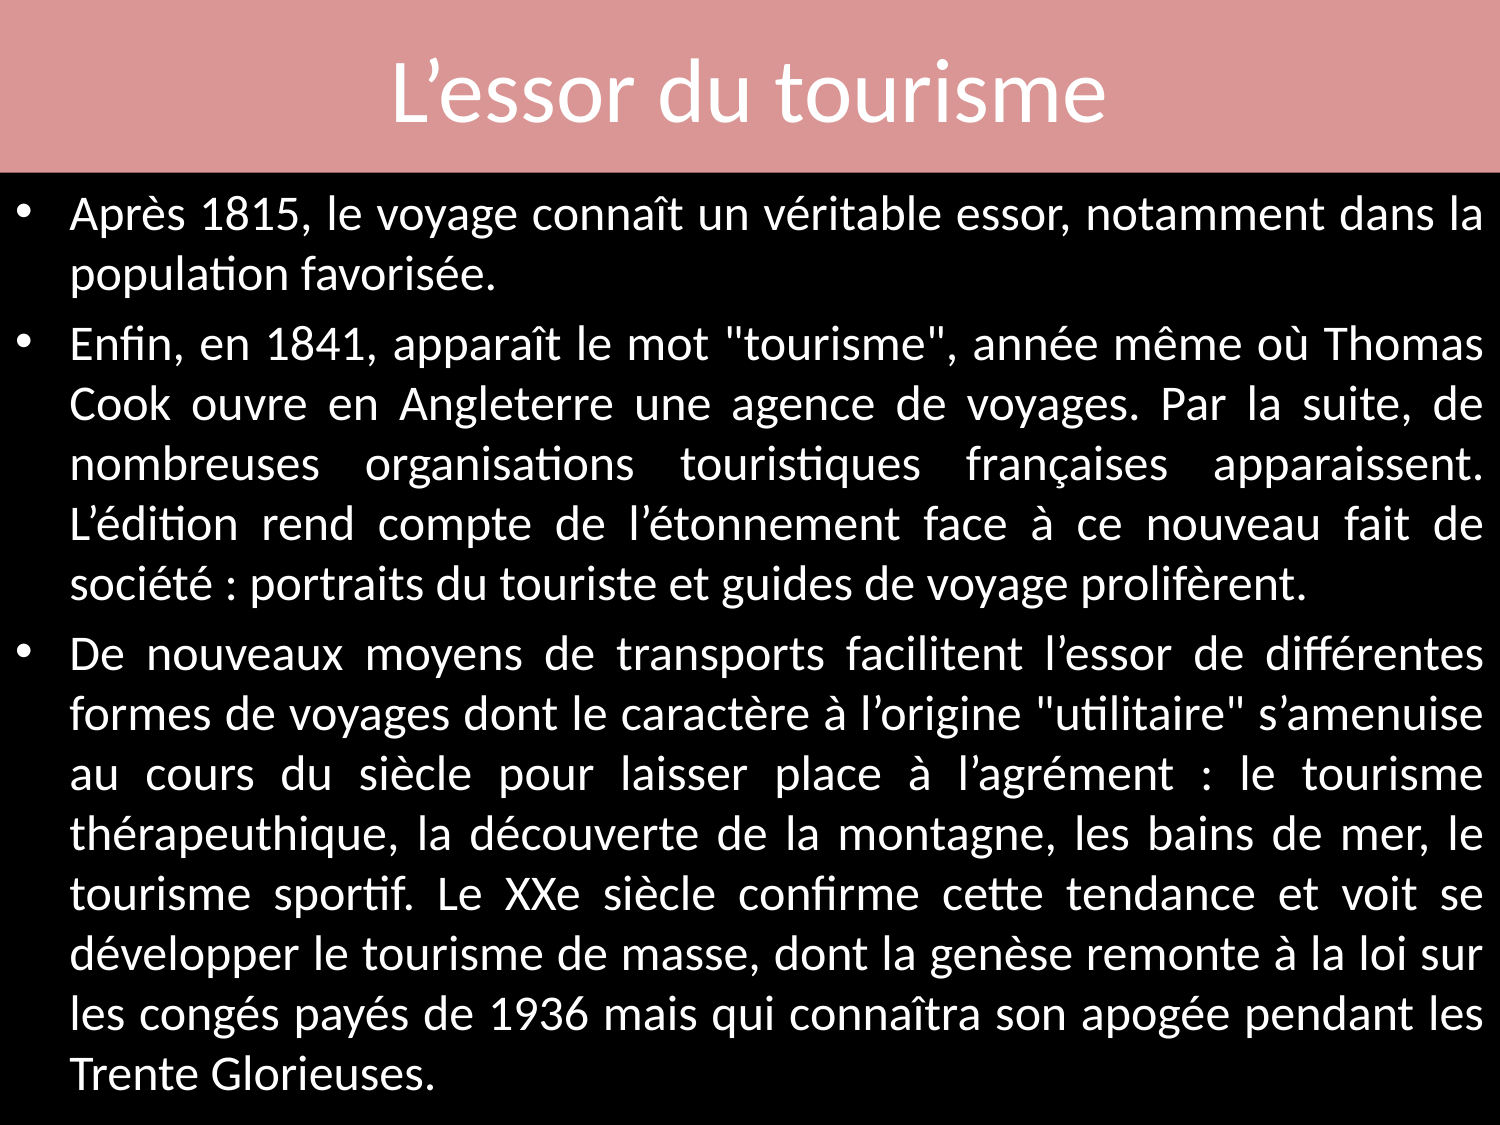

# L’essor du tourisme
Après 1815, le voyage connaît un véritable essor, notamment dans la population favorisée.
Enfin, en 1841, apparaît le mot "tourisme", année même où Thomas Cook ouvre en Angleterre une agence de voyages. Par la suite, de nombreuses organisations touristiques françaises apparaissent. L’édition rend compte de l’étonnement face à ce nouveau fait de société : portraits du touriste et guides de voyage prolifèrent.
De nouveaux moyens de transports facilitent l’essor de différentes formes de voyages dont le caractère à l’origine "utilitaire" s’amenuise au cours du siècle pour laisser place à l’agrément : le tourisme thérapeuthique, la découverte de la montagne, les bains de mer, le tourisme sportif. Le XXe siècle confirme cette tendance et voit se développer le tourisme de masse, dont la genèse remonte à la loi sur les congés payés de 1936 mais qui connaîtra son apogée pendant les Trente Glorieuses.